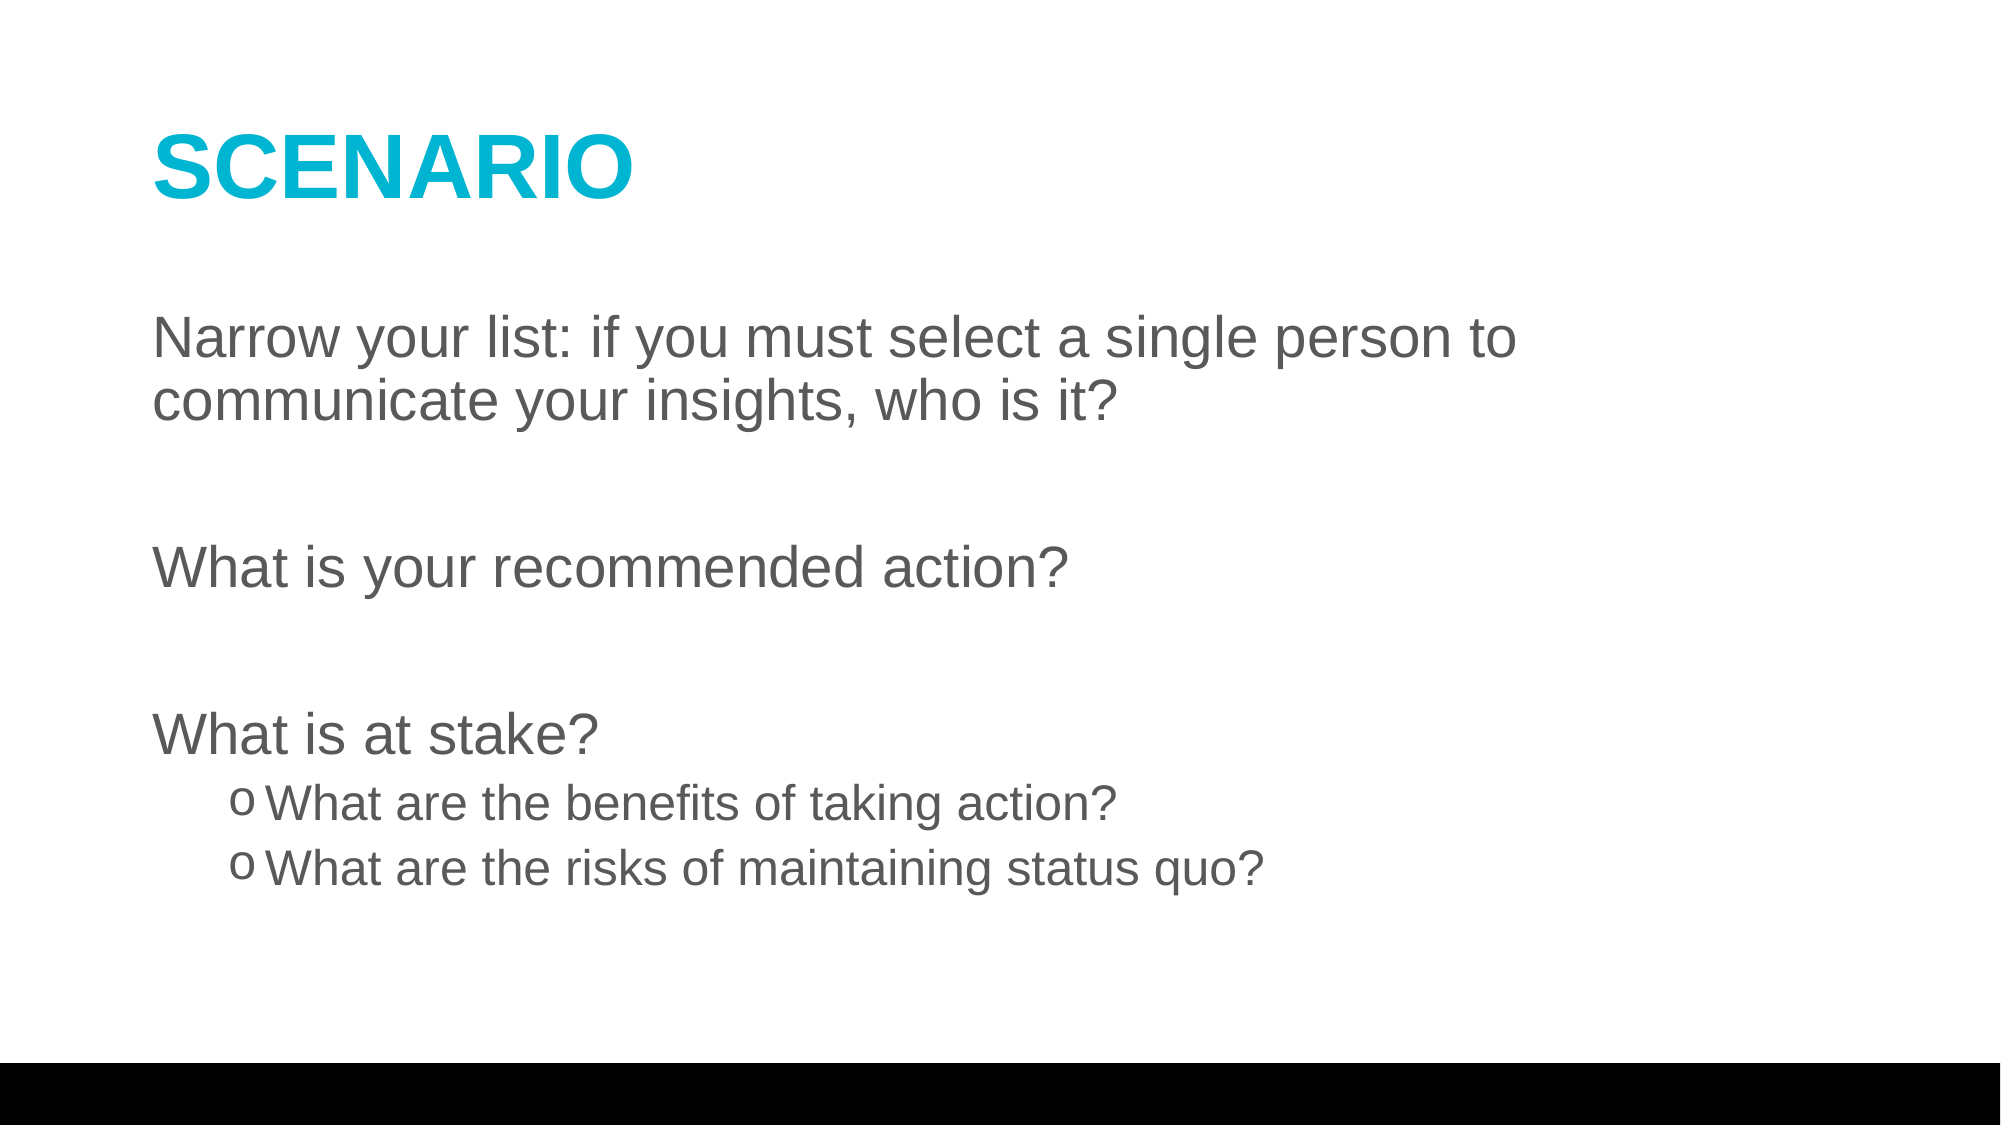

# SCENARIO
Narrow your list: if you must select a single person to communicate your insights, who is it?

What is your recommended action?

What is at stake?
What are the benefits of taking action?
What are the risks of maintaining status quo?